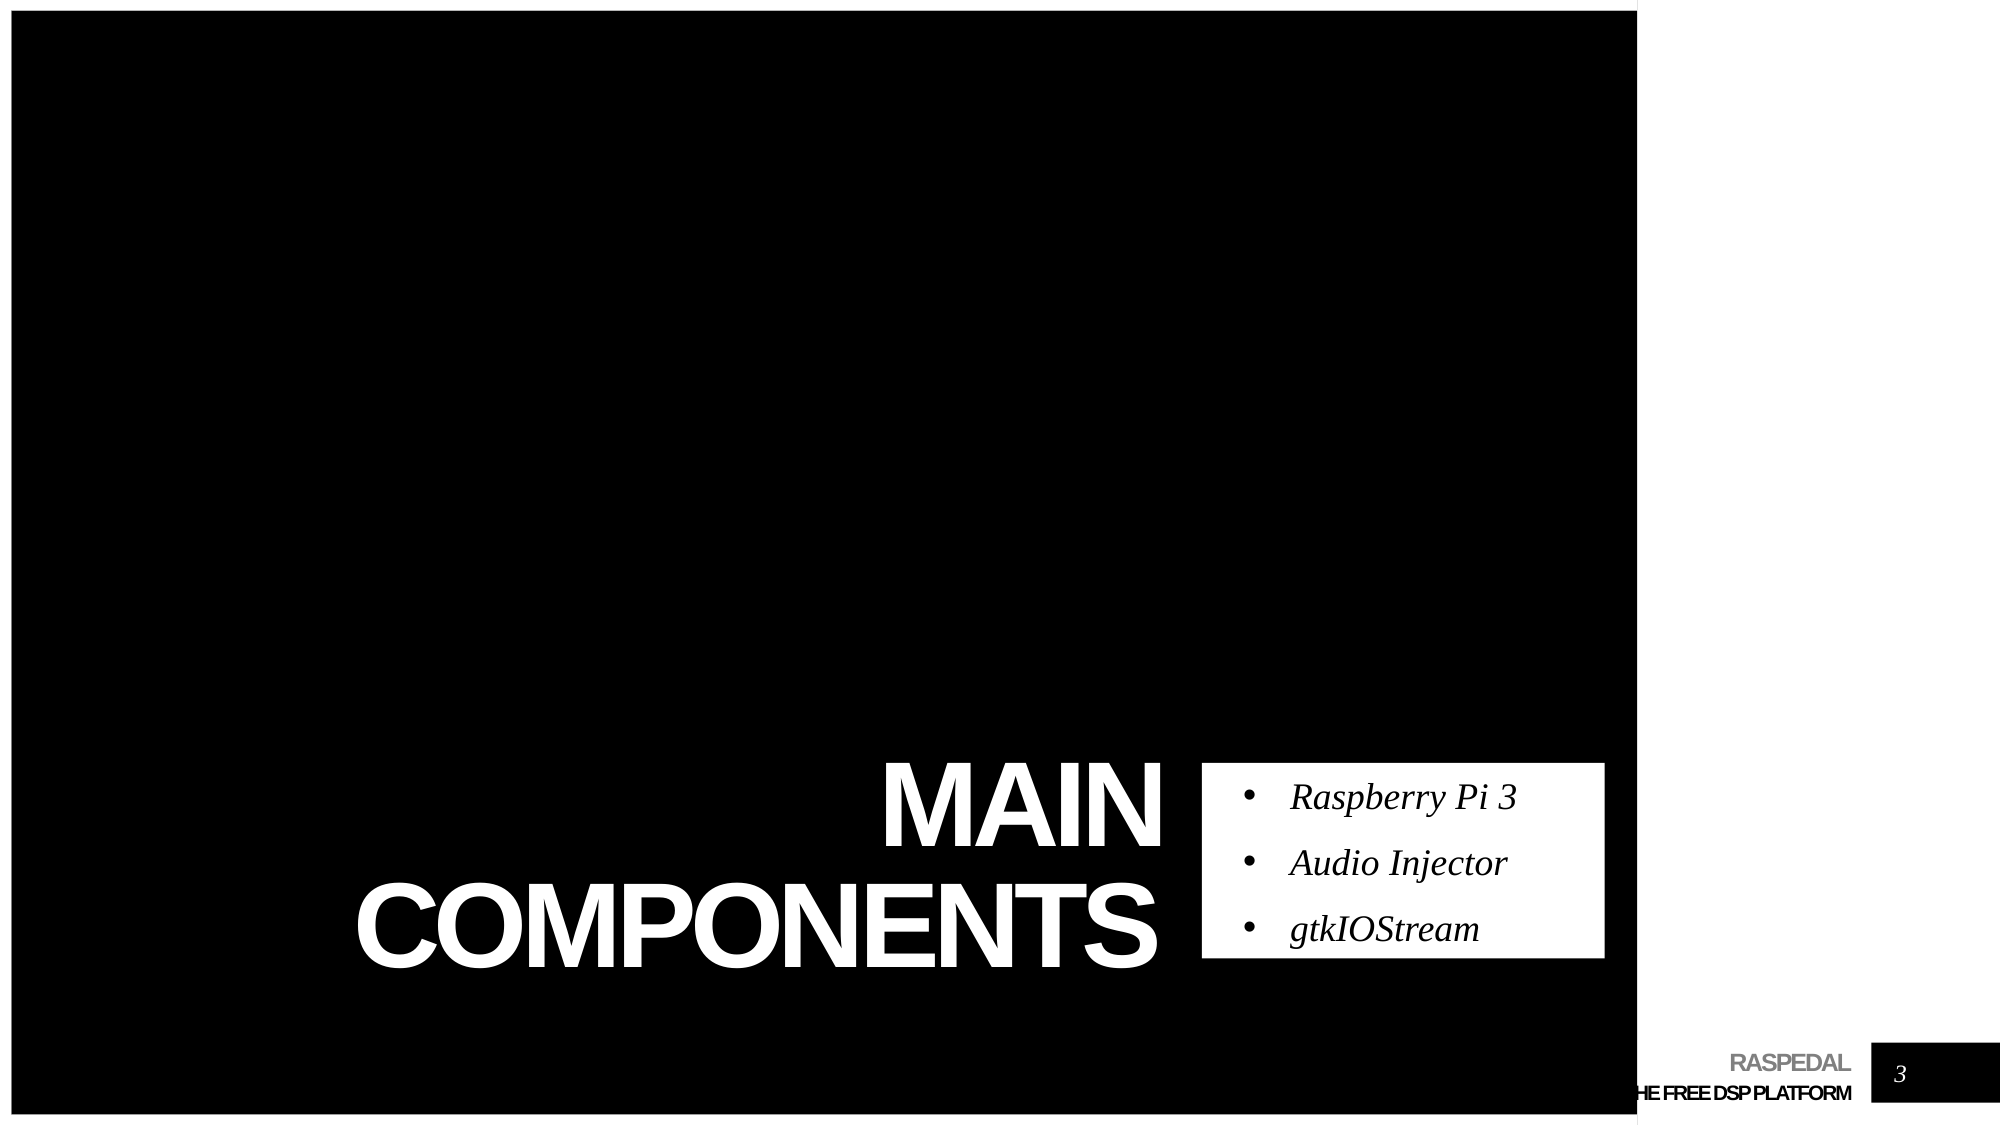

# Main components
Raspberry Pi 3
Audio Injector
gtkIOStream
3